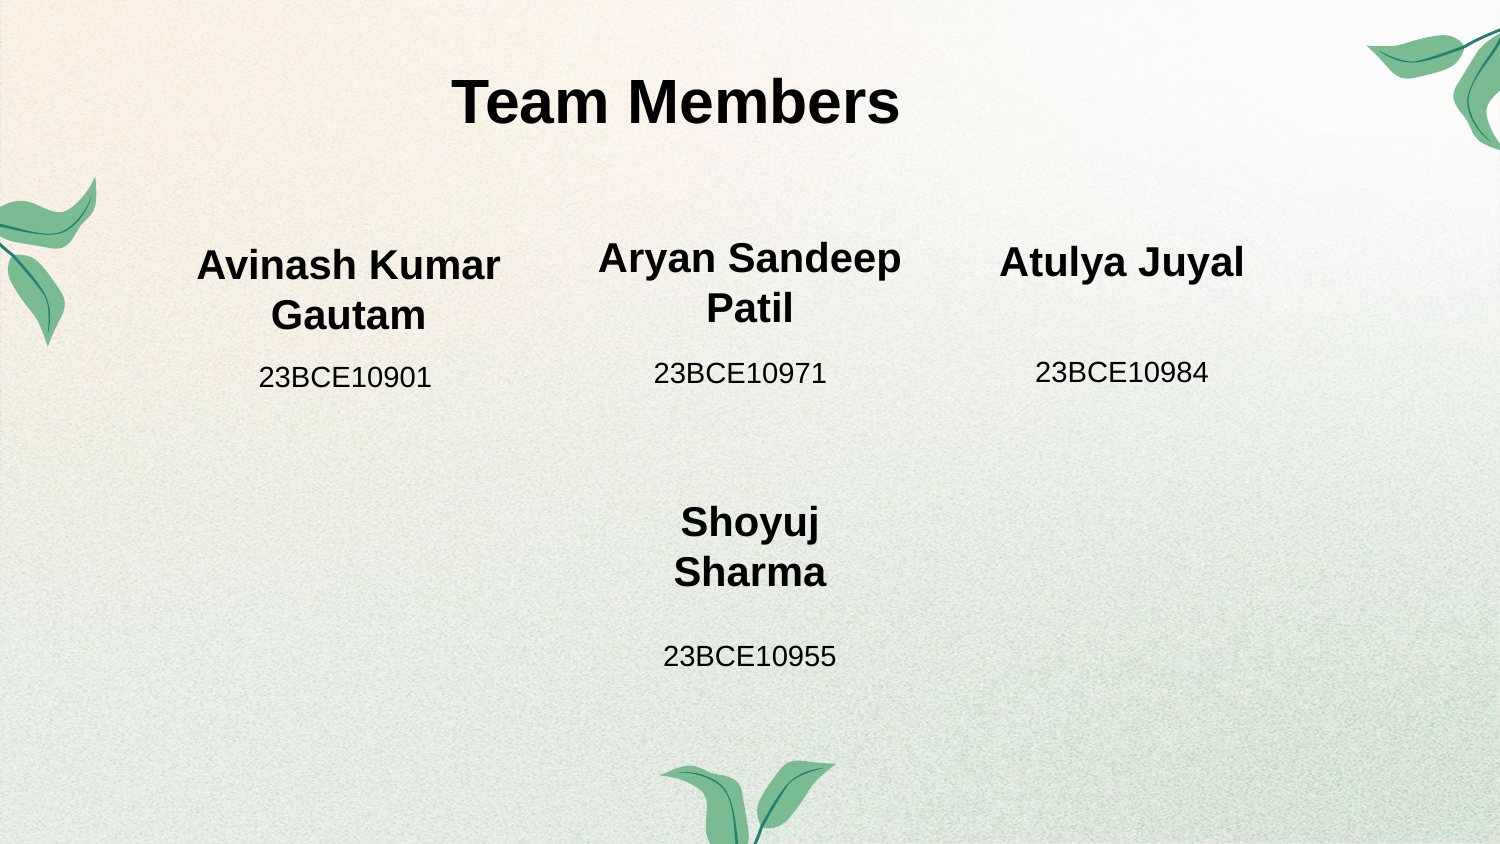

# Team Members
Avinash Kumar Gautam
Aryan Sandeep Patil
Atulya Juyal
23BCE10984
23BCE10971
23BCE10901
Shoyuj Sharma
23BCE10955